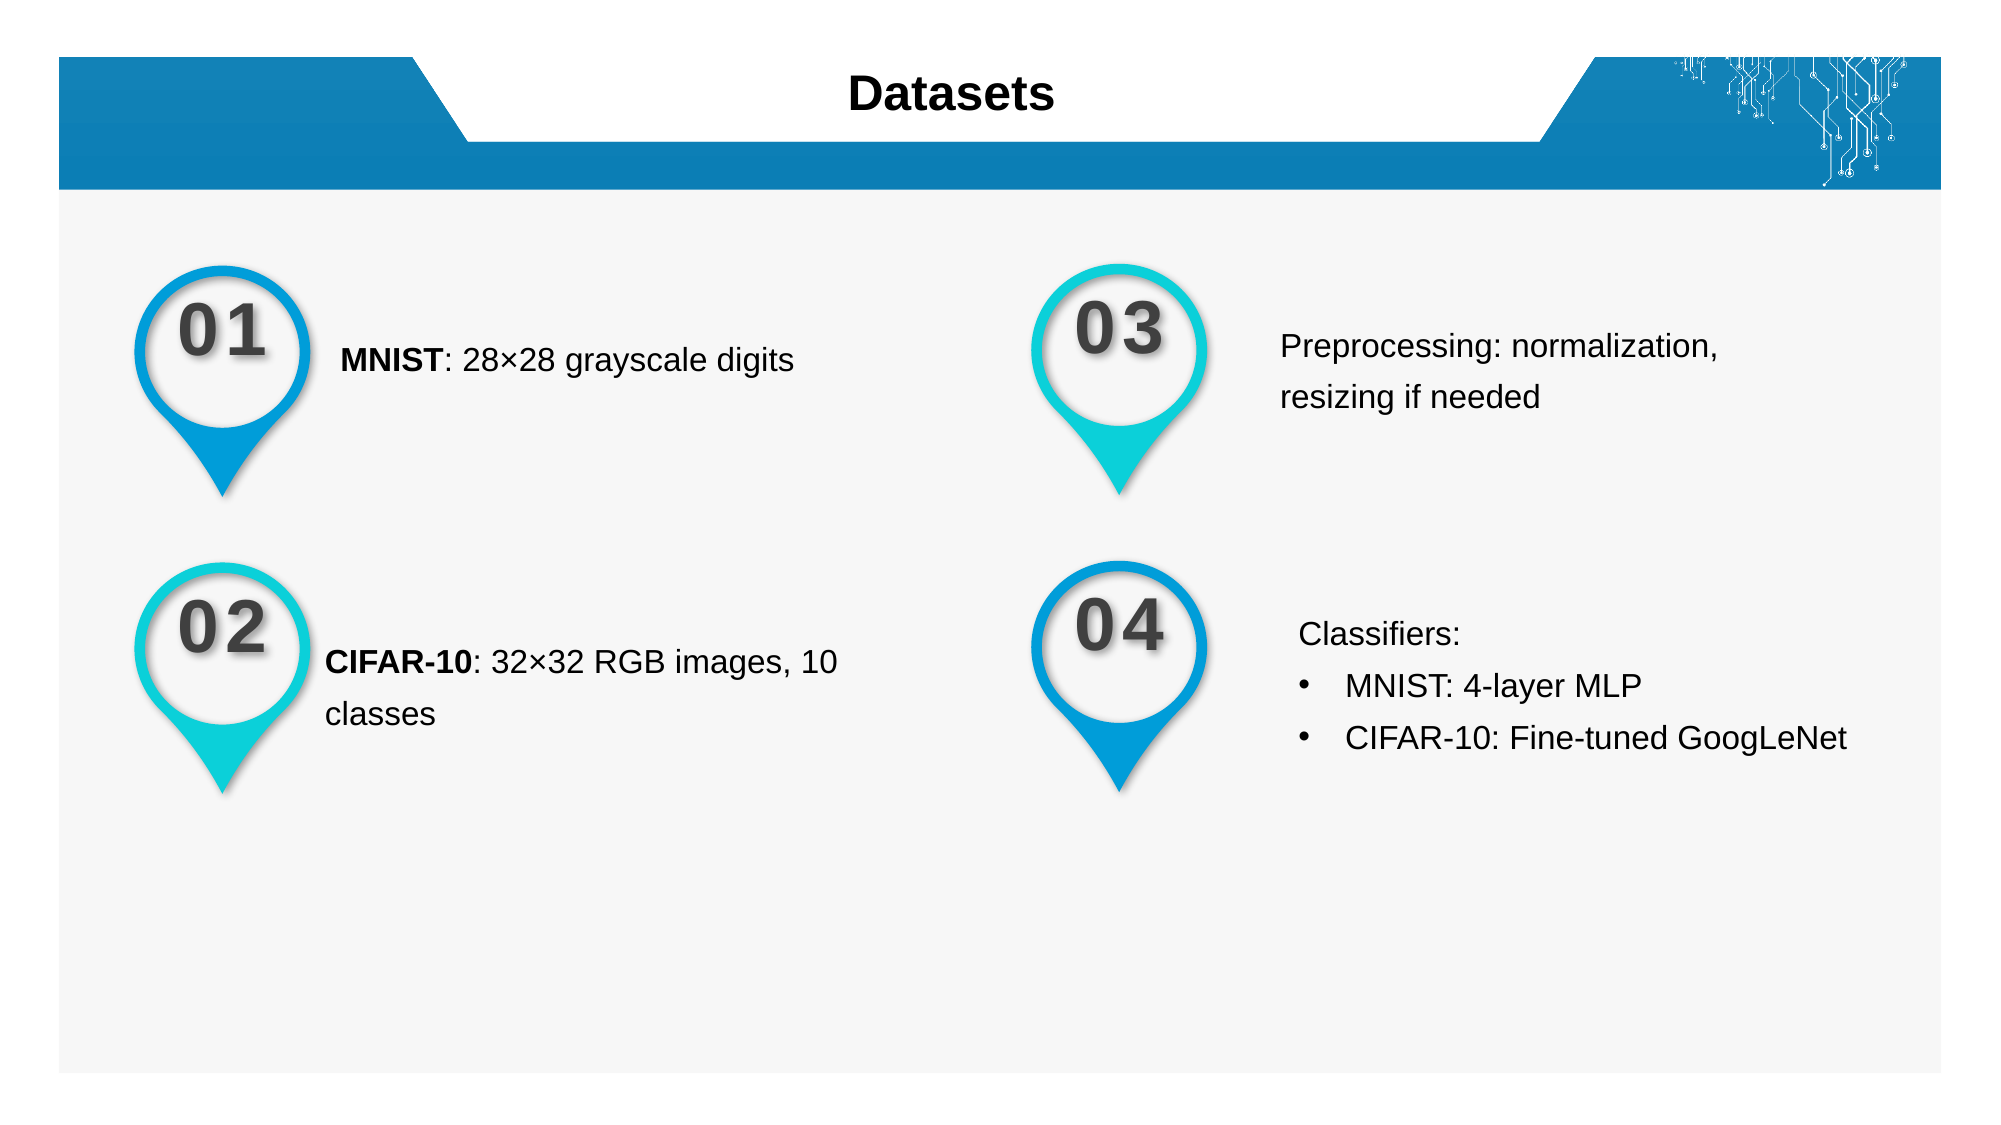

Datasets
03
01
Preprocessing: normalization, resizing if needed
MNIST: 28×28 grayscale digits
04
02
Classifiers:
MNIST: 4-layer MLP
CIFAR-10: Fine-tuned GoogLeNet
CIFAR-10: 32×32 RGB images, 10 classes